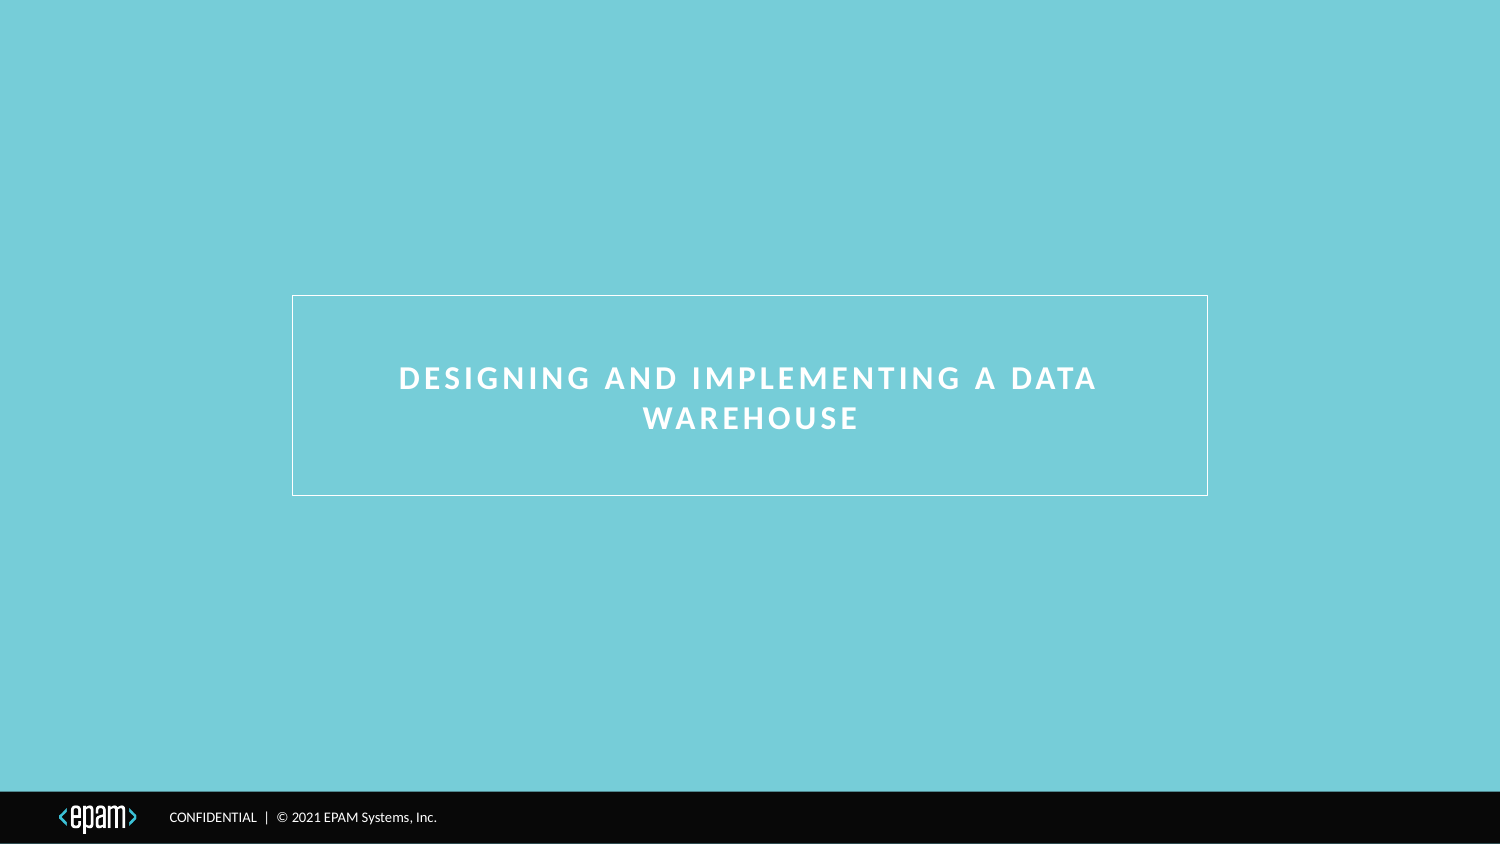

# Designing and Implementing a Data Warehouse